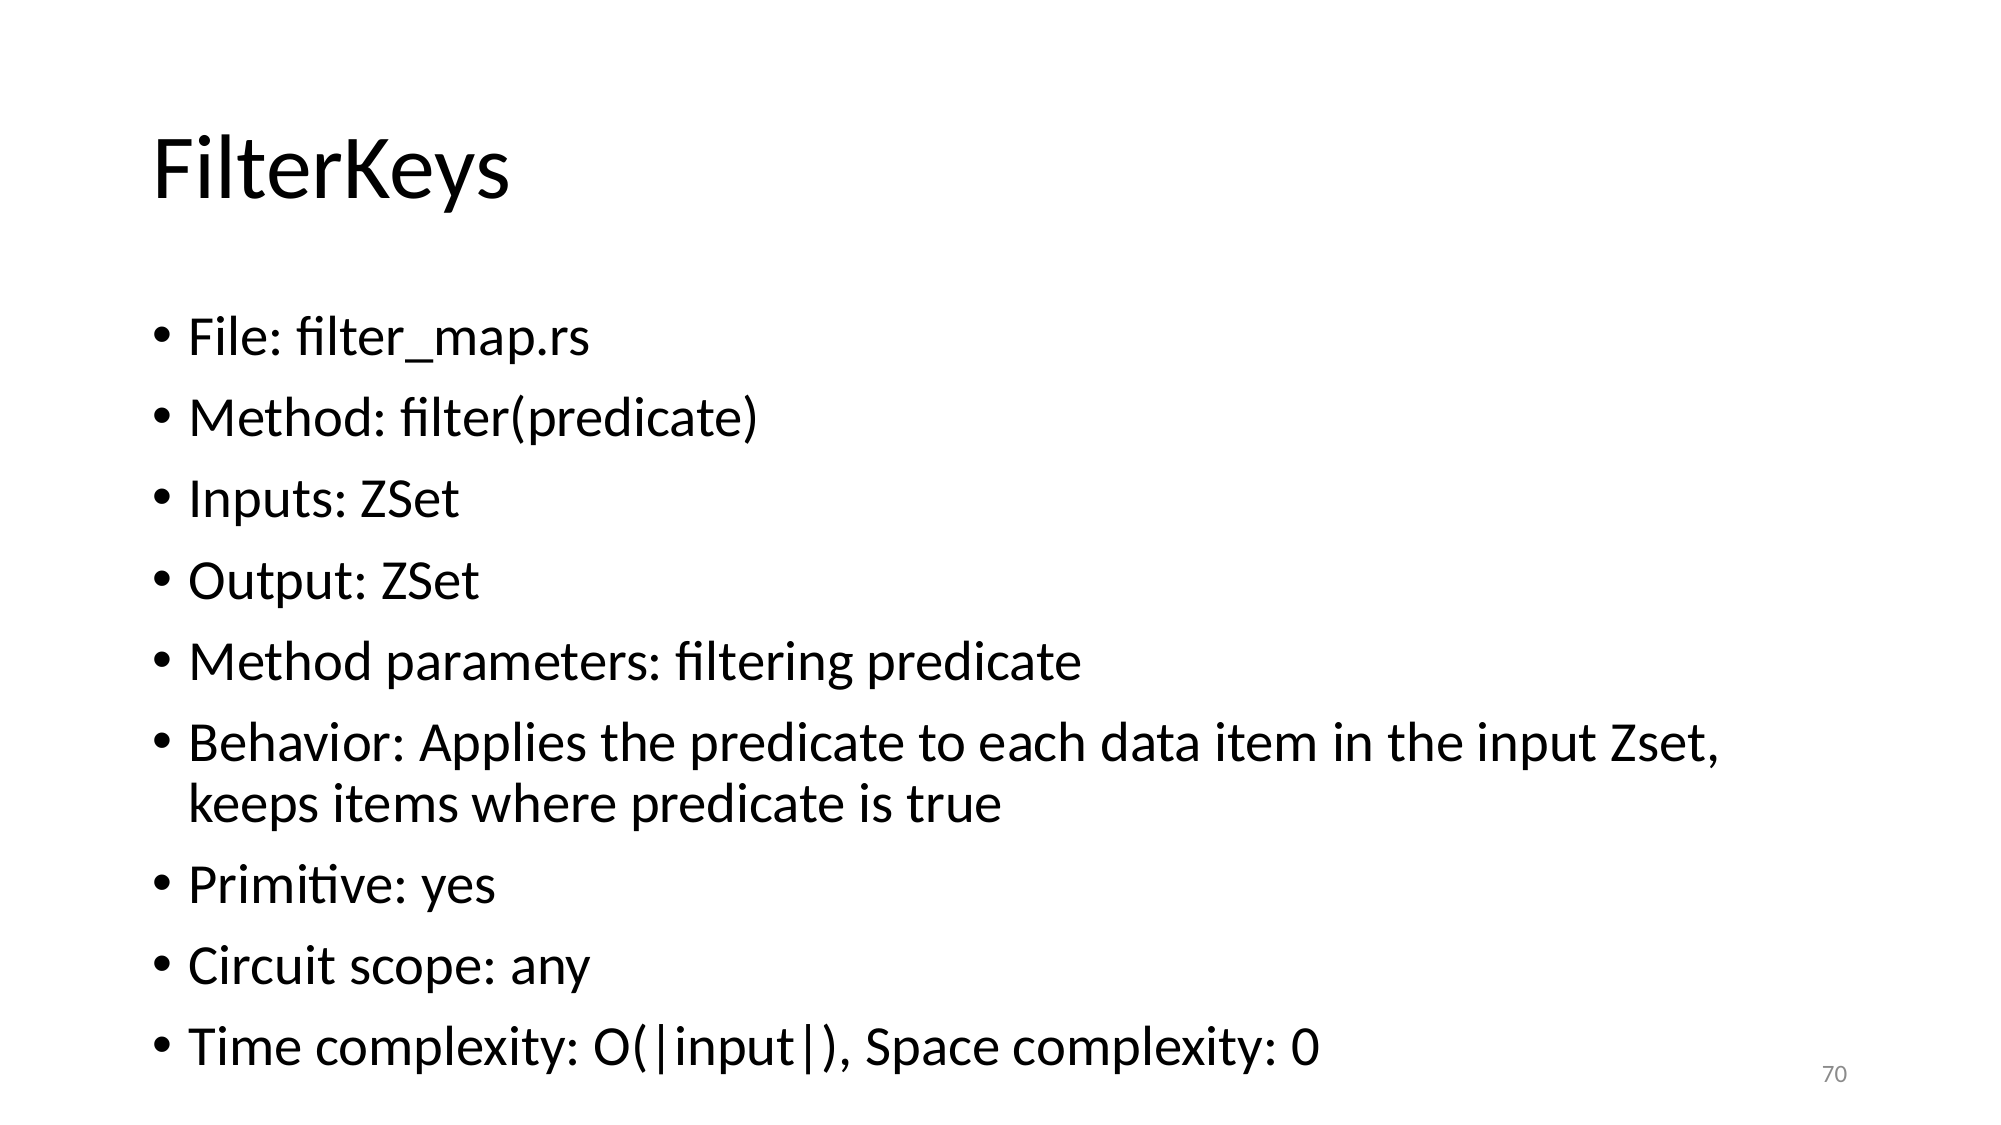

# FilterKeys
File: filter_map.rs
Method: filter(predicate)
Inputs: ZSet
Output: ZSet
Method parameters: filtering predicate
Behavior: Applies the predicate to each data item in the input Zset, keeps items where predicate is true
Primitive: yes
Circuit scope: any
Time complexity: O(|input|), Space complexity: 0

70